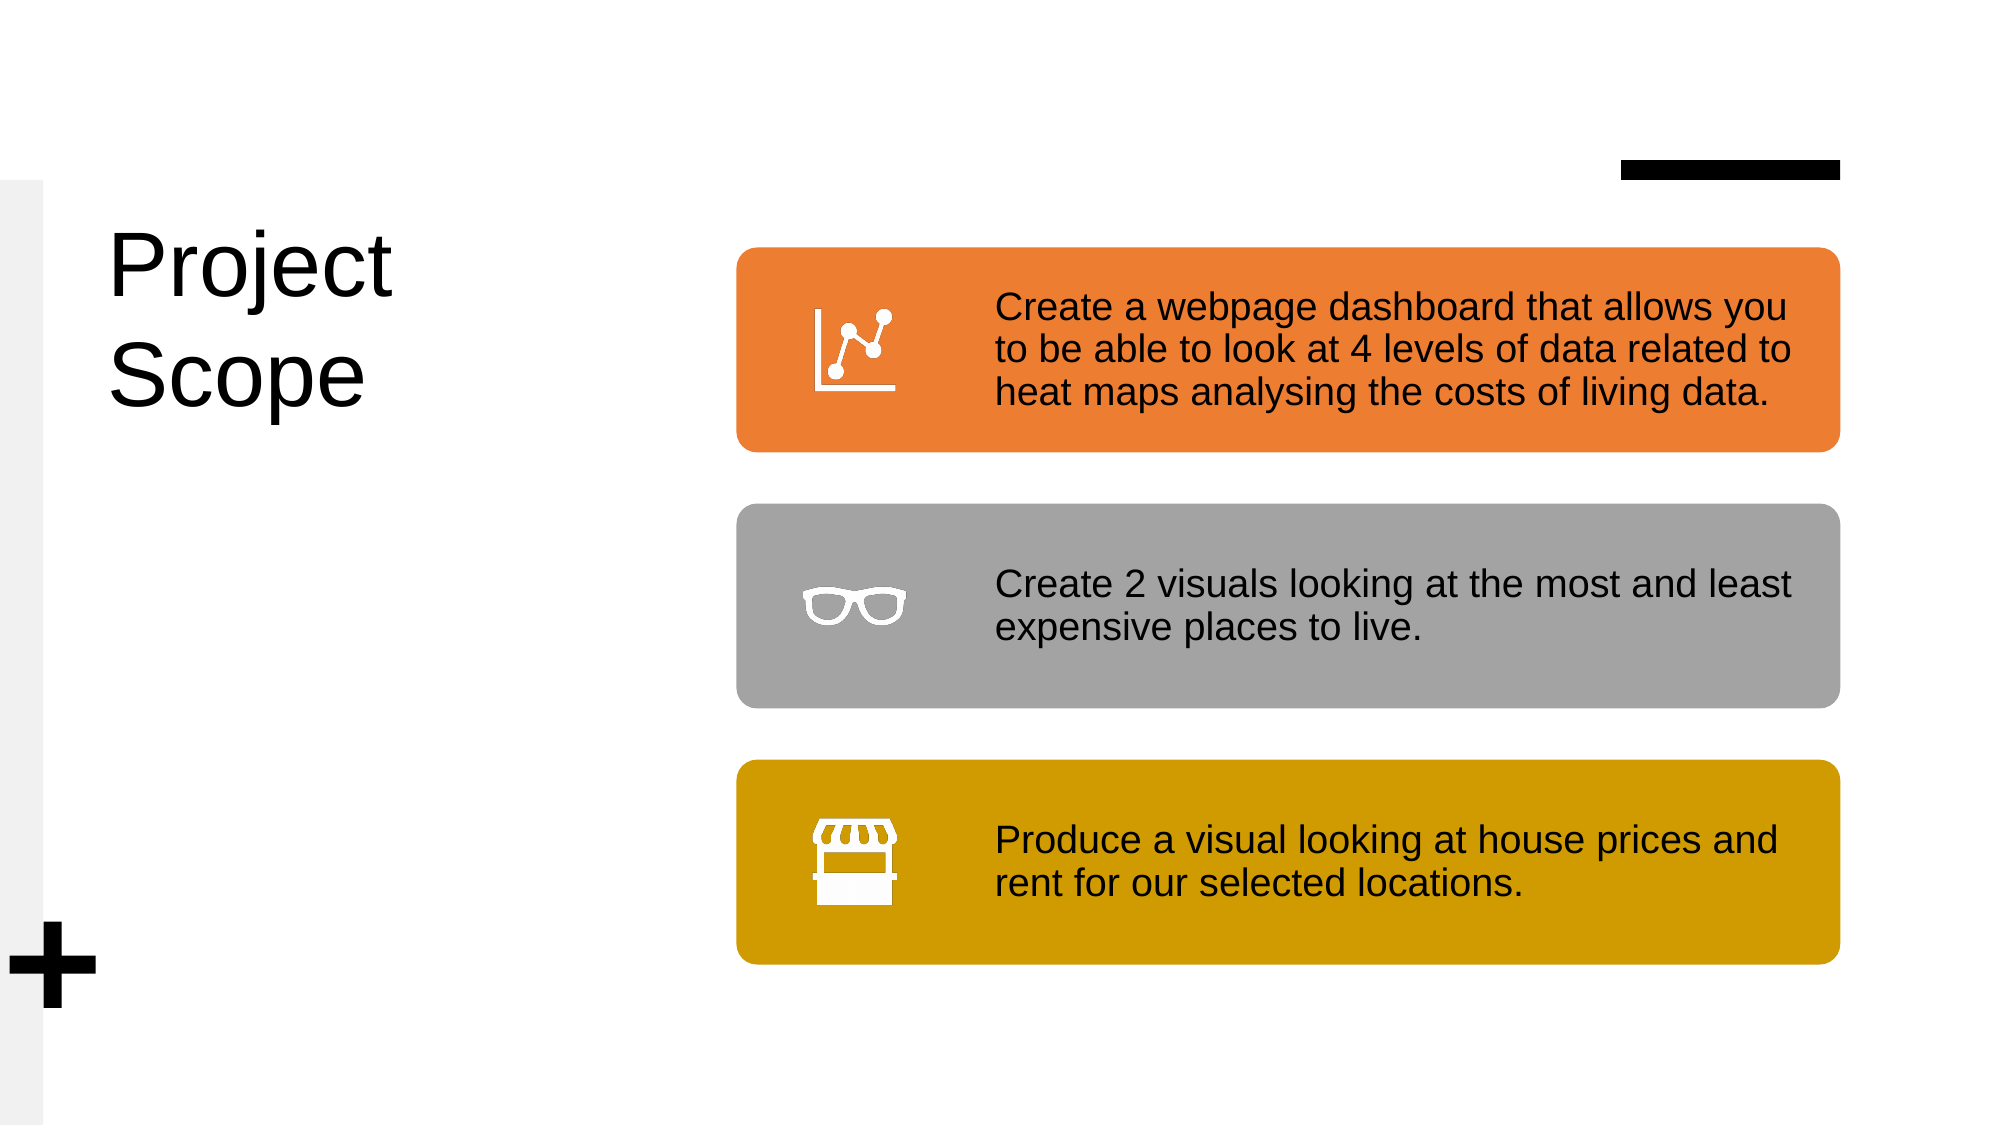

# Project Scope
Create a webpage dashboard that allows you to be able to look at 4 levels of data related to heat maps analysing the costs of living data.
Create 2 visuals looking at the most and least expensive places to live.
Produce a visual looking at house prices and rent for our selected locations.